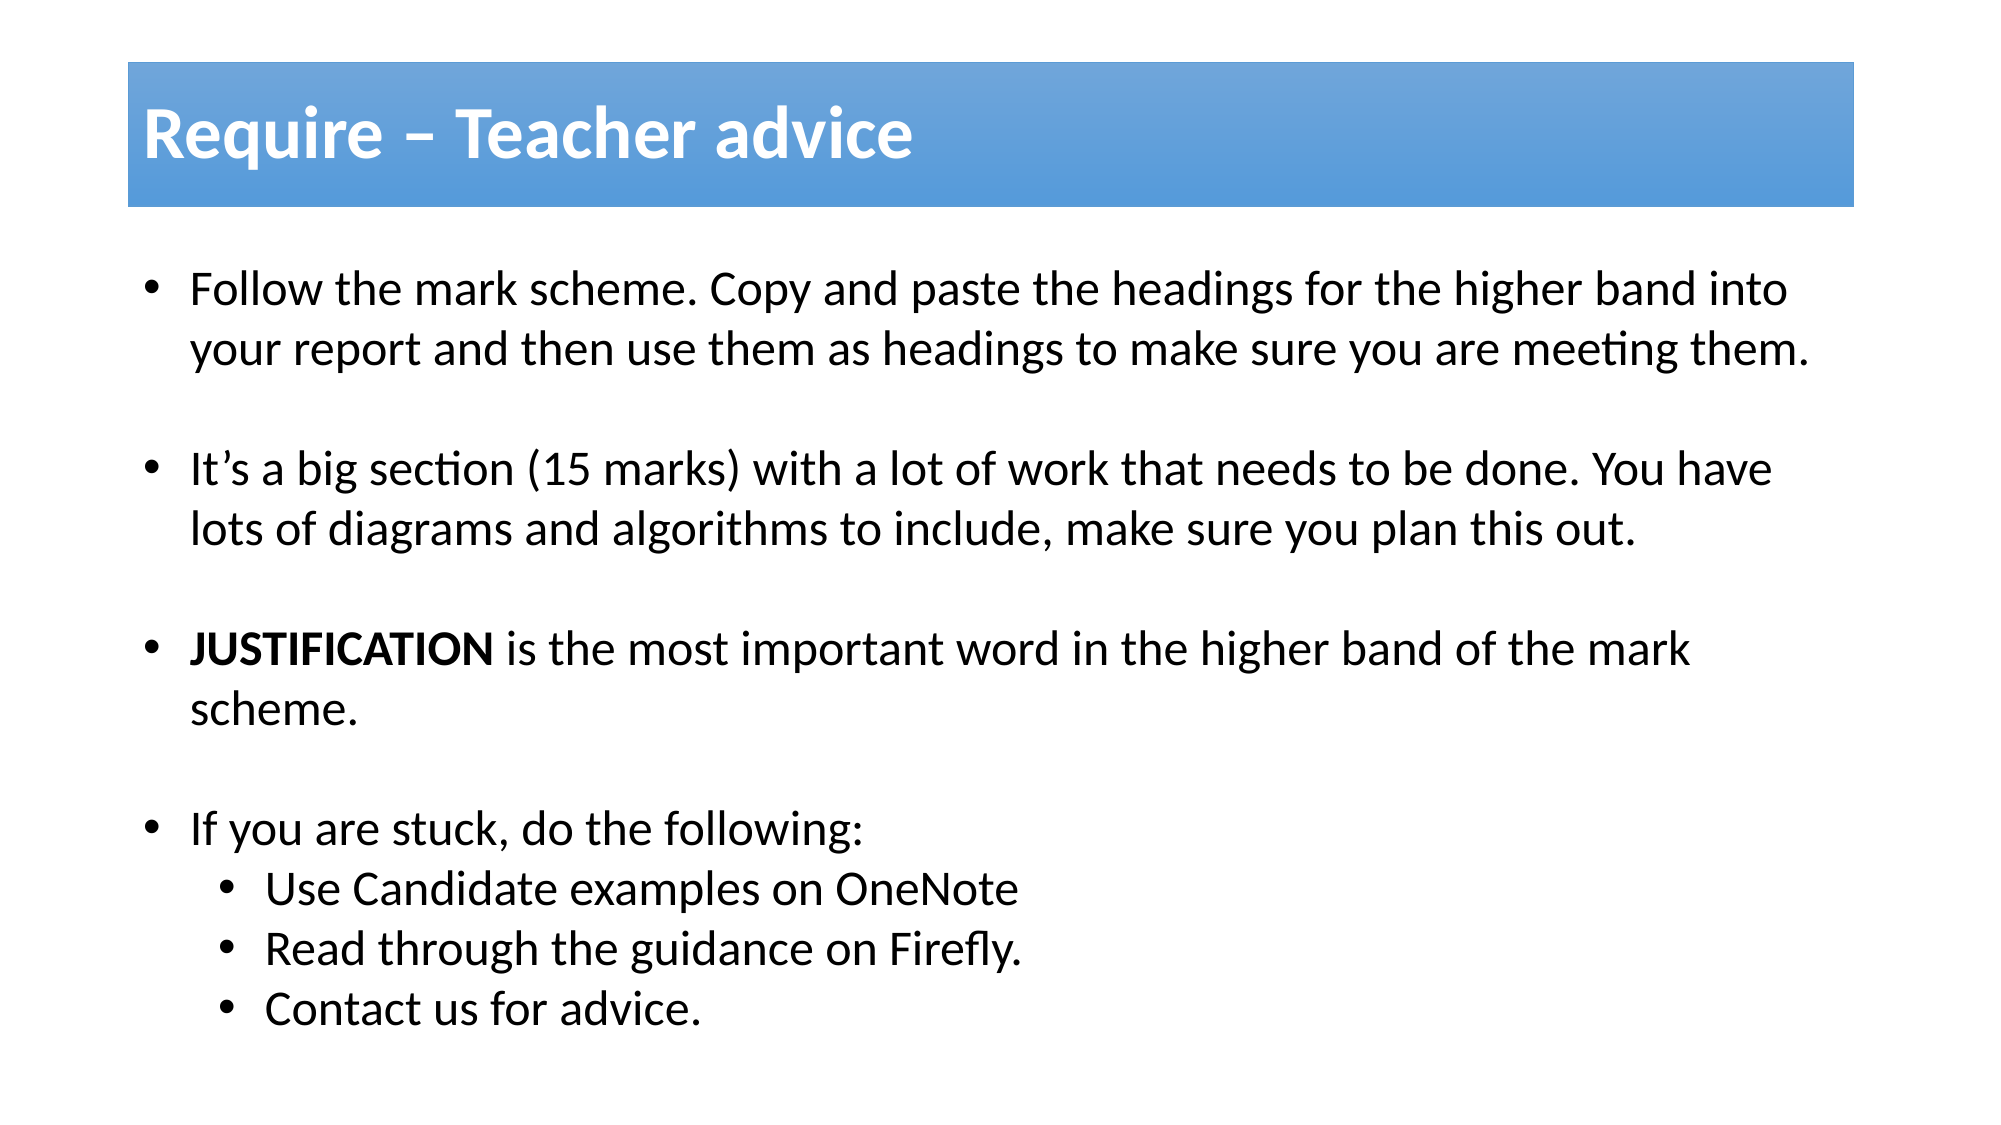

Require – Teacher advice
Follow the mark scheme. Copy and paste the headings for the higher band into your report and then use them as headings to make sure you are meeting them.

It’s a big section (15 marks) with a lot of work that needs to be done. You have lots of diagrams and algorithms to include, make sure you plan this out.

JUSTIFICATION is the most important word in the higher band of the mark scheme.

If you are stuck, do the following:
Use Candidate examples on OneNote
Read through the guidance on Firefly.
Contact us for advice.